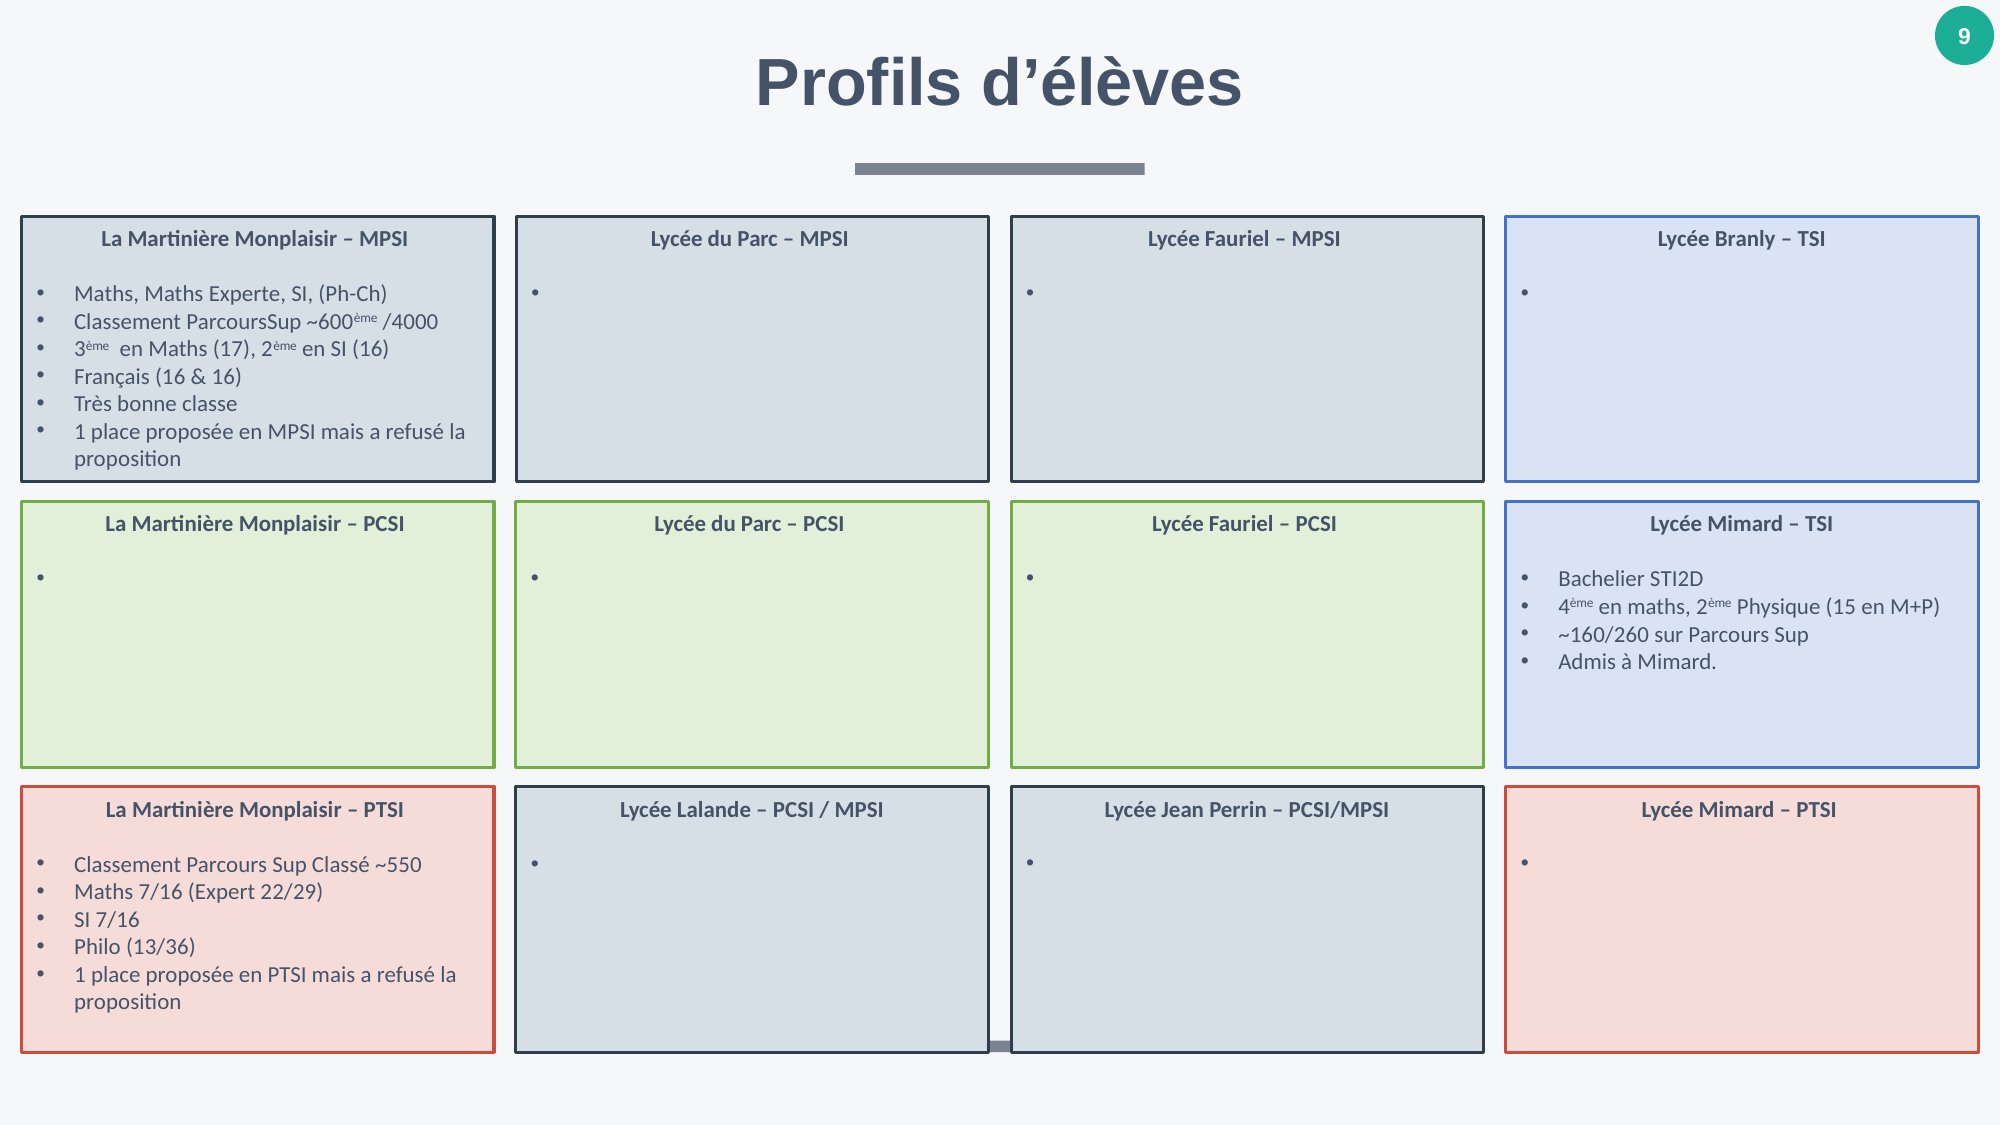

# Profils d’élèves
La Martinière Monplaisir – MPSI

Maths, Maths Experte, SI, (Ph-Ch)
Classement ParcoursSup ~600ème /4000
3ème  en Maths (17), 2ème en SI (16)
Français (16 & 16)
Très bonne classe
1 place proposée en MPSI mais a refusé la proposition
Lycée du Parc – MPSI

Lycée Fauriel – MPSI

Lycée Branly – TSI

La Martinière Monplaisir – PCSI

Lycée du Parc – PCSI

Lycée Fauriel – PCSI

Lycée Mimard – TSI

Bachelier STI2D
4ème en maths, 2ème Physique (15 en M+P)
~160/260 sur Parcours Sup
Admis à Mimard.
La Martinière Monplaisir – PTSI

Classement Parcours Sup Classé ~550
Maths 7/16 (Expert 22/29)
SI 7/16
Philo (13/36)
1 place proposée en PTSI mais a refusé la proposition
Lycée Jean Perrin – PCSI/MPSI

Lycée Mimard – PTSI

Lycée Lalande – PCSI / MPSI